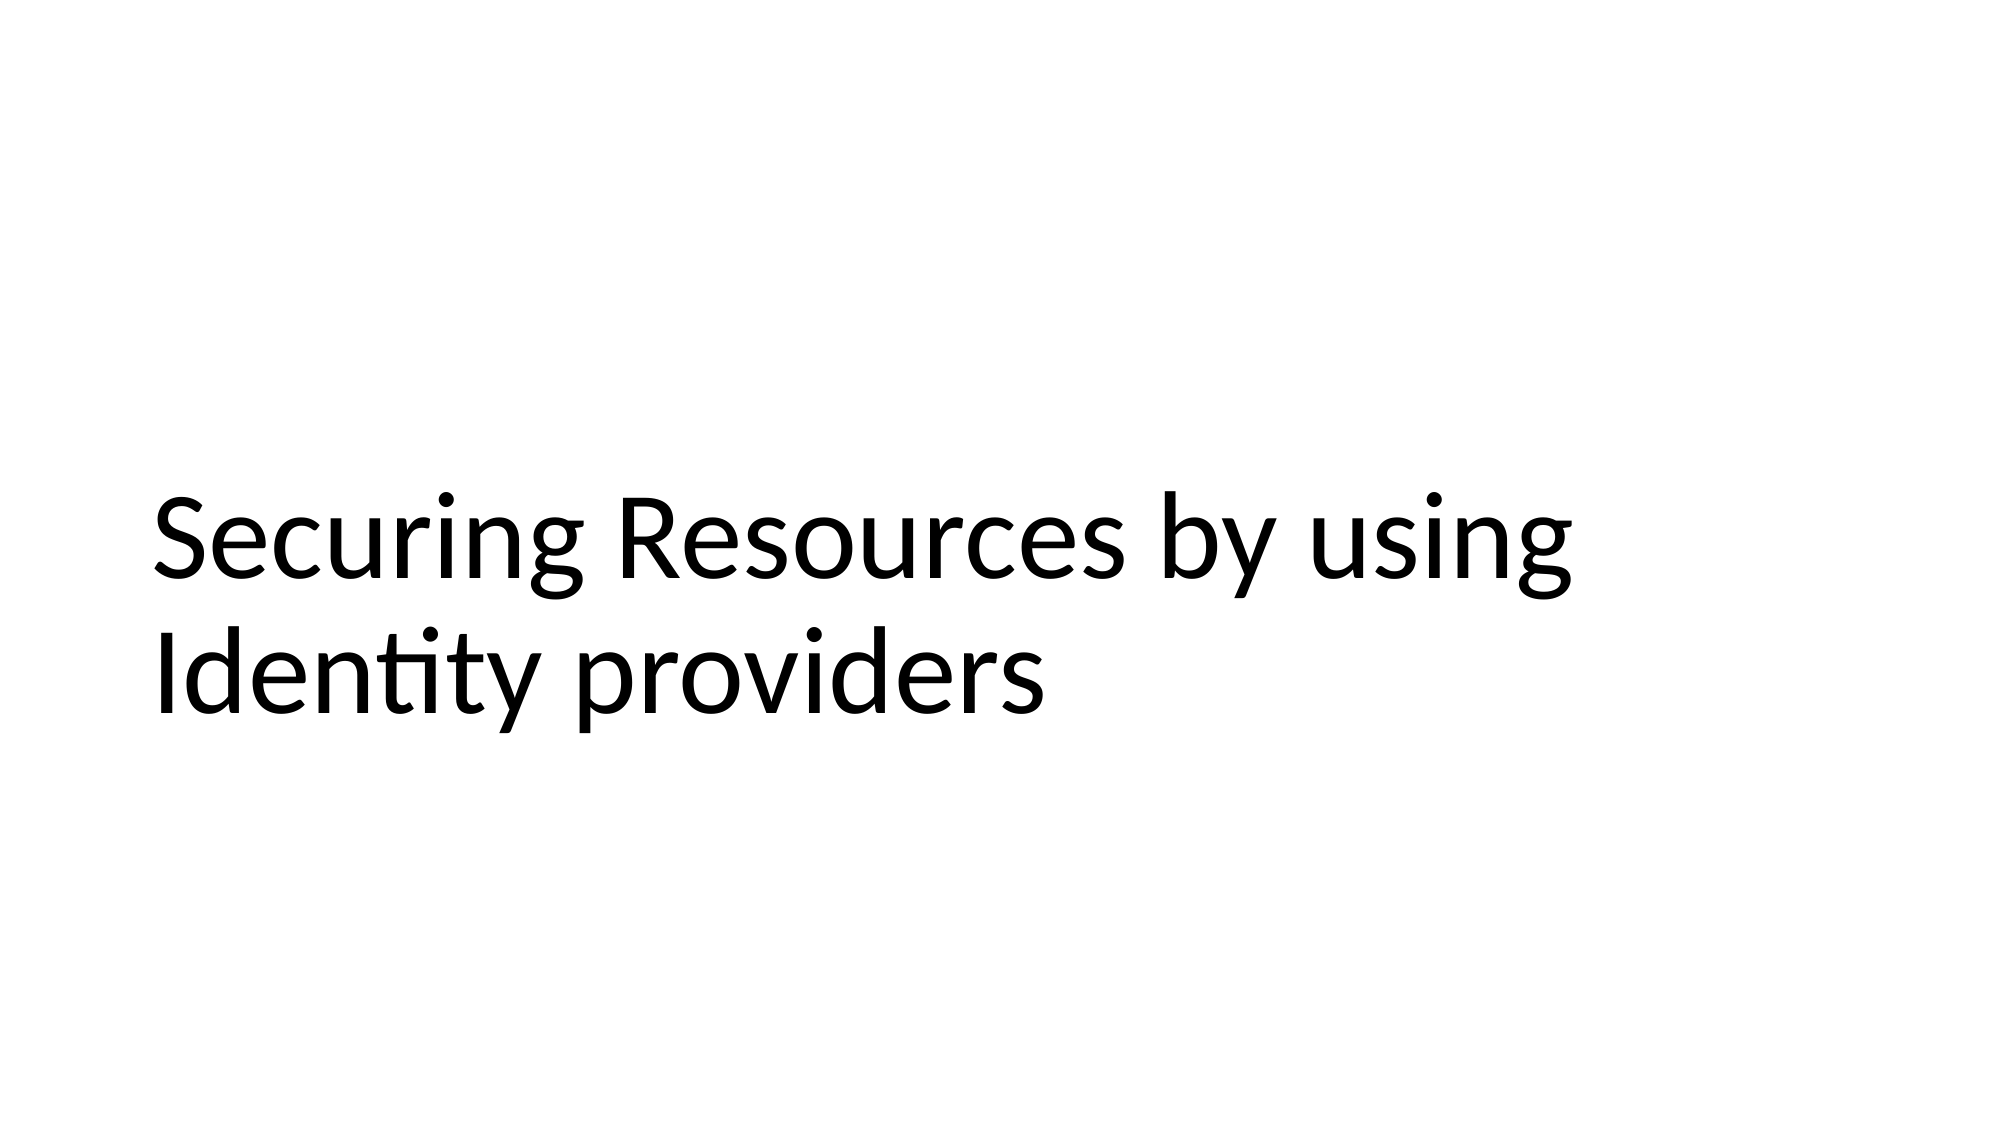

# Securing Resources by using Identity providers